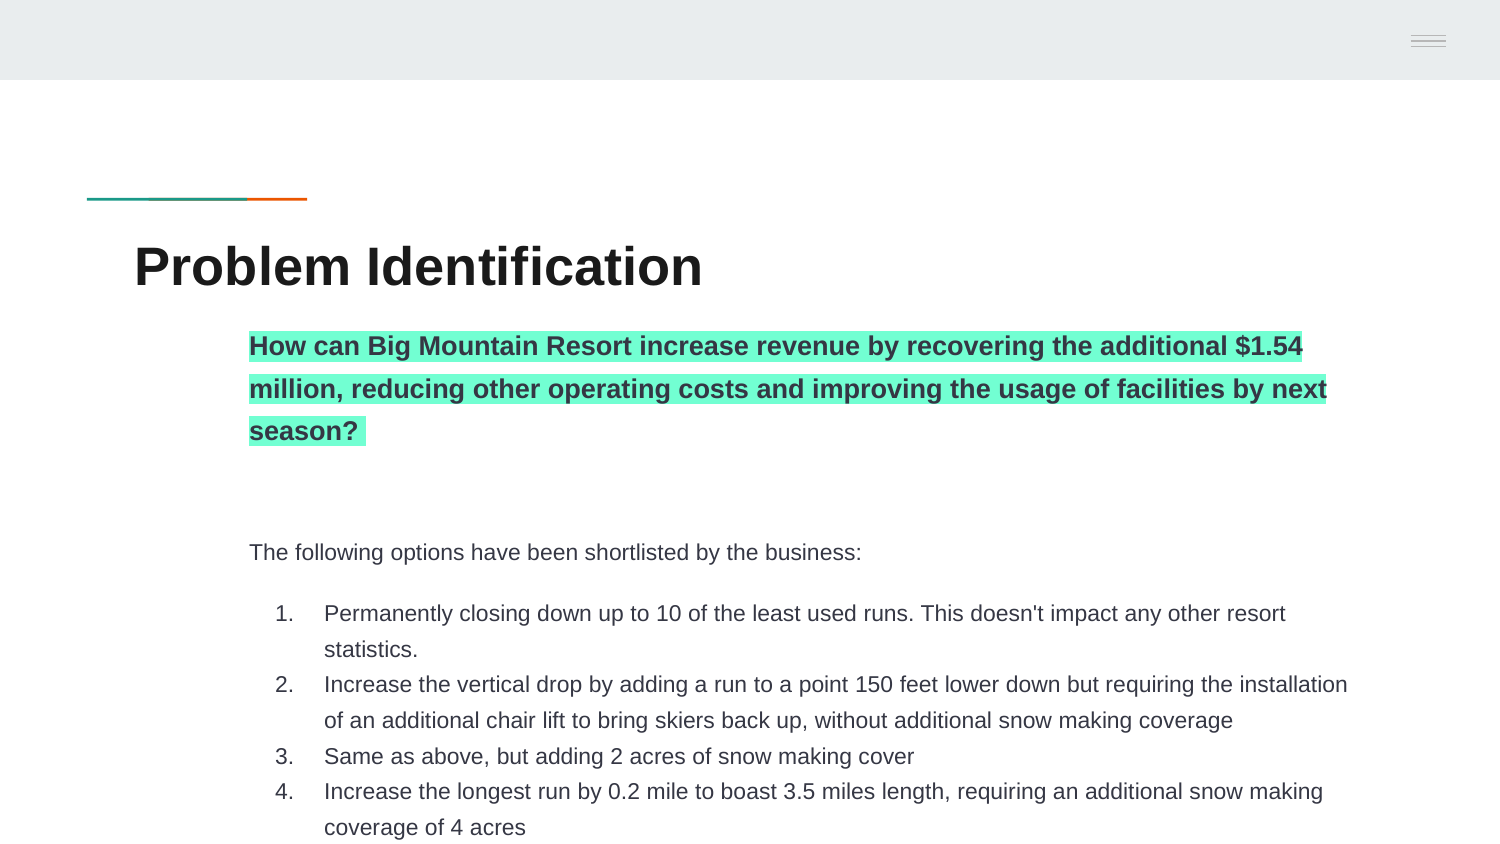

# Problem Identification
How can Big Mountain Resort increase revenue by recovering the additional $1.54 million, reducing other operating costs and improving the usage of facilities by next season?

The following options have been shortlisted by the business:
Permanently closing down up to 10 of the least used runs. This doesn't impact any other resort statistics.
Increase the vertical drop by adding a run to a point 150 feet lower down but requiring the installation of an additional chair lift to bring skiers back up, without additional snow making coverage
Same as above, but adding 2 acres of snow making cover
Increase the longest run by 0.2 mile to boast 3.5 miles length, requiring an additional snow making coverage of 4 acres